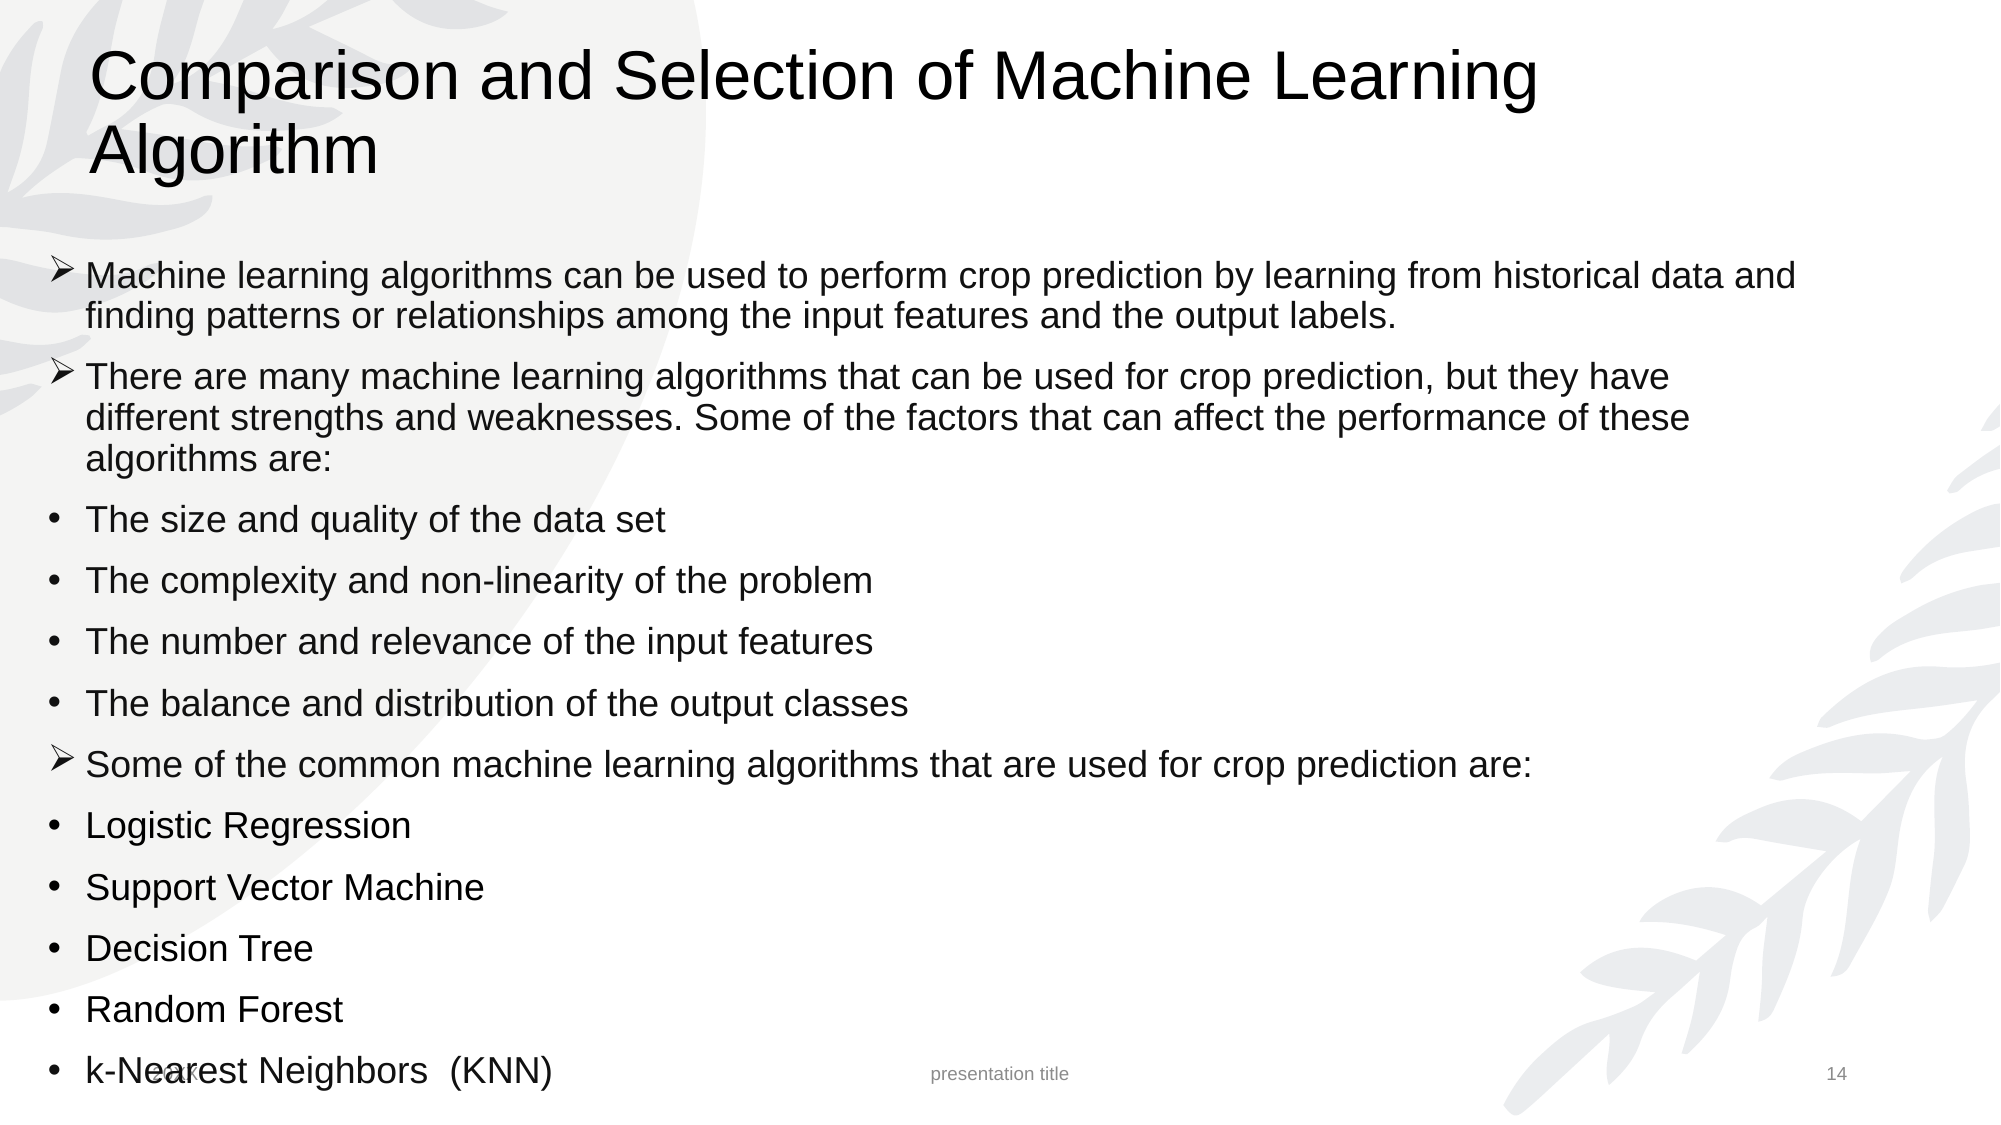

# Comparison and Selection of Machine Learning Algorithm
Machine learning algorithms can be used to perform crop prediction by learning from historical data and finding patterns or relationships among the input features and the output labels.
There are many machine learning algorithms that can be used for crop prediction, but they have different strengths and weaknesses. Some of the factors that can affect the performance of these algorithms are:
The size and quality of the data set
The complexity and non-linearity of the problem
The number and relevance of the input features
The balance and distribution of the output classes
Some of the common machine learning algorithms that are used for crop prediction are:
Logistic Regression
Support Vector Machine
Decision Tree
Random Forest
k-Nearest Neighbors  (KNN)
20XX
presentation title
14